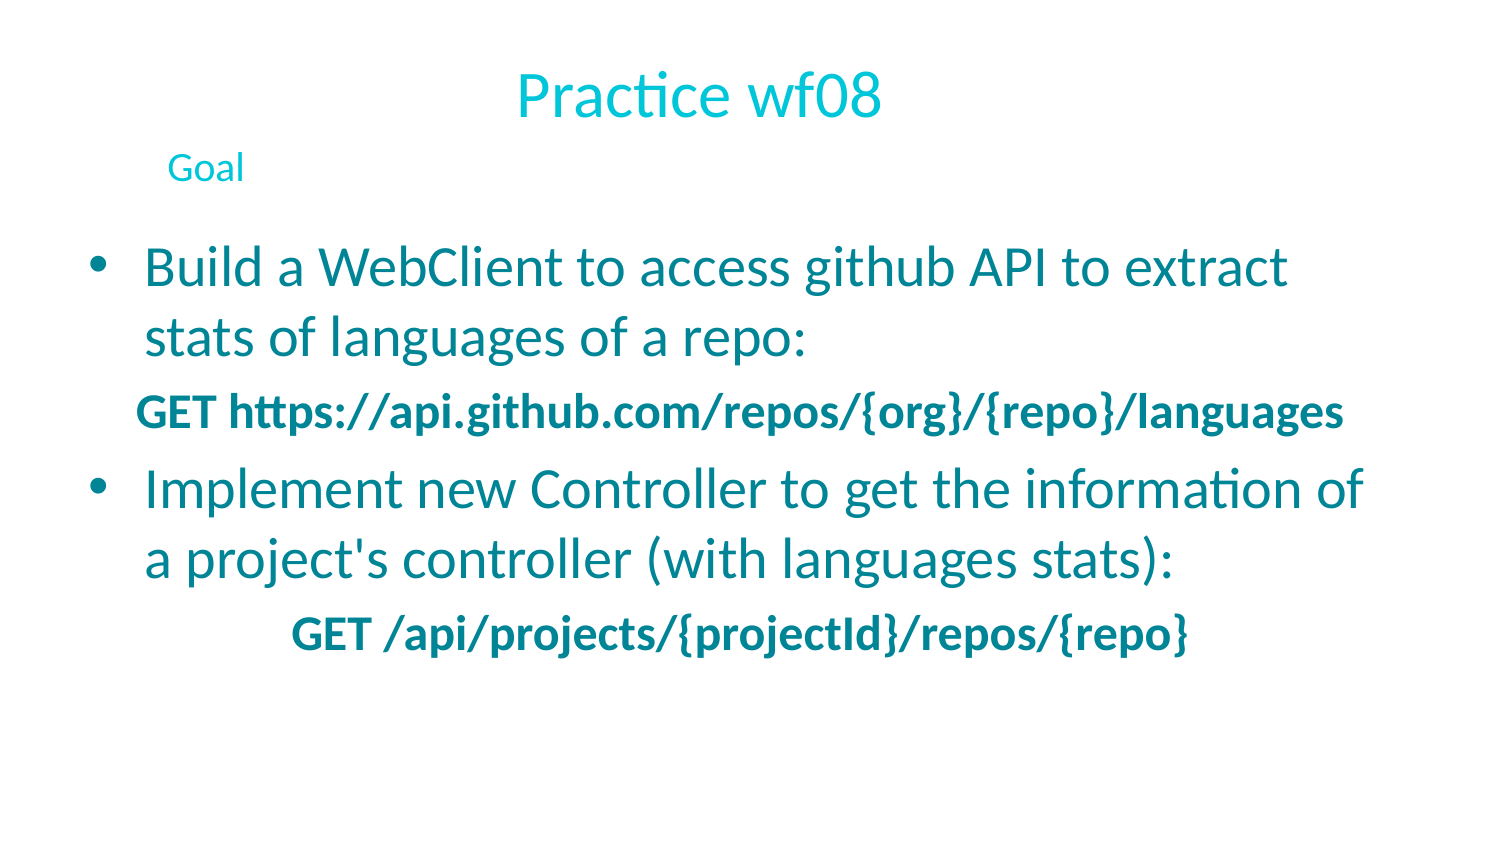

# Practice wf08
Goal
Build a WebClient to access github API to extract stats of languages of a repo:
GET https://api.github.com/repos/{org}/{repo}/languages
Implement new Controller to get the information of a project's controller (with languages stats):
GET /api/projects/{projectId}/repos/{repo}